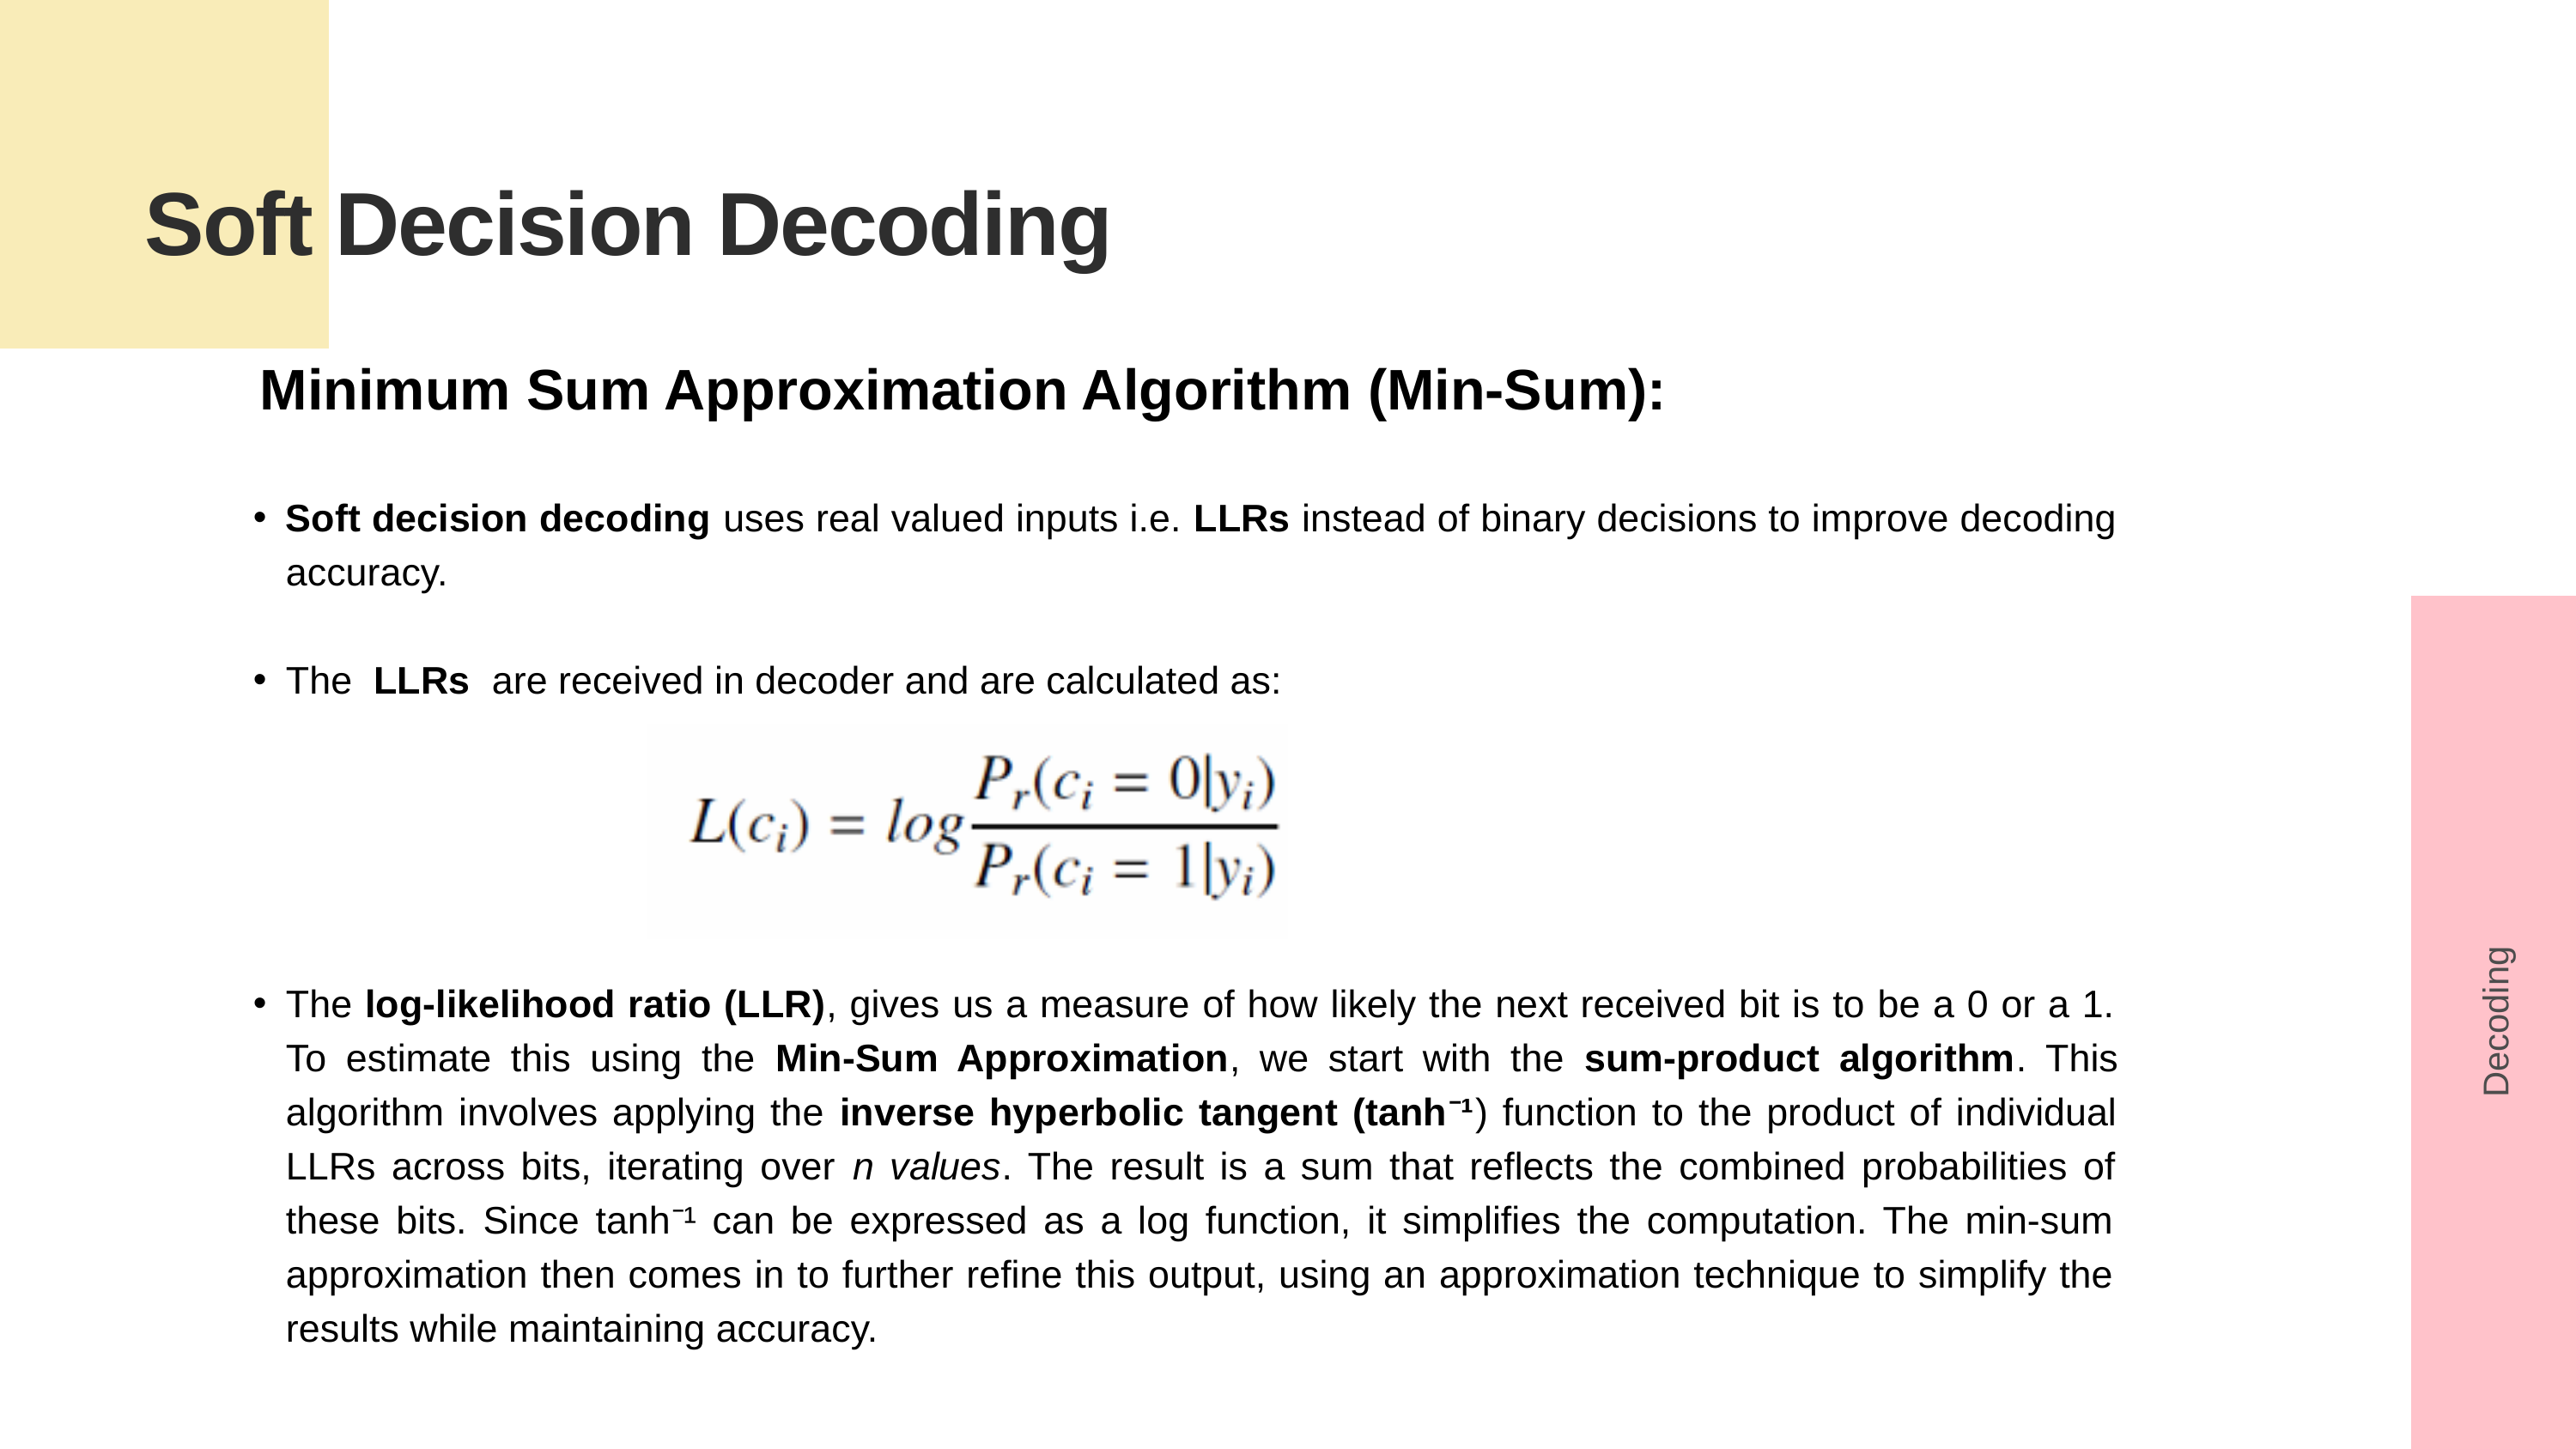

Soft Decision Decoding
      Minimum Sum Approximation Algorithm (Min-Sum):
Soft decision decoding uses real valued inputs i.e. LLRs instead of binary decisions to improve decoding accuracy.

The  LLRs  are received in decoder and are calculated as:

The log-likelihood ratio (LLR), gives us a measure of how likely the next received bit is to be a 0 or a 1. To estimate this using the Min-Sum Approximation, we start with the sum-product algorithm. This algorithm involves applying the inverse hyperbolic tangent (tanh⁻¹) function to the product of individual LLRs across bits, iterating over n values. The result is a sum that reflects the combined probabilities of these bits. Since tanh⁻¹ can be expressed as a log function, it simplifies the computation. The min-sum approximation then comes in to further refine this output, using an approximation technique to simplify the results while maintaining accuracy.

Decoding